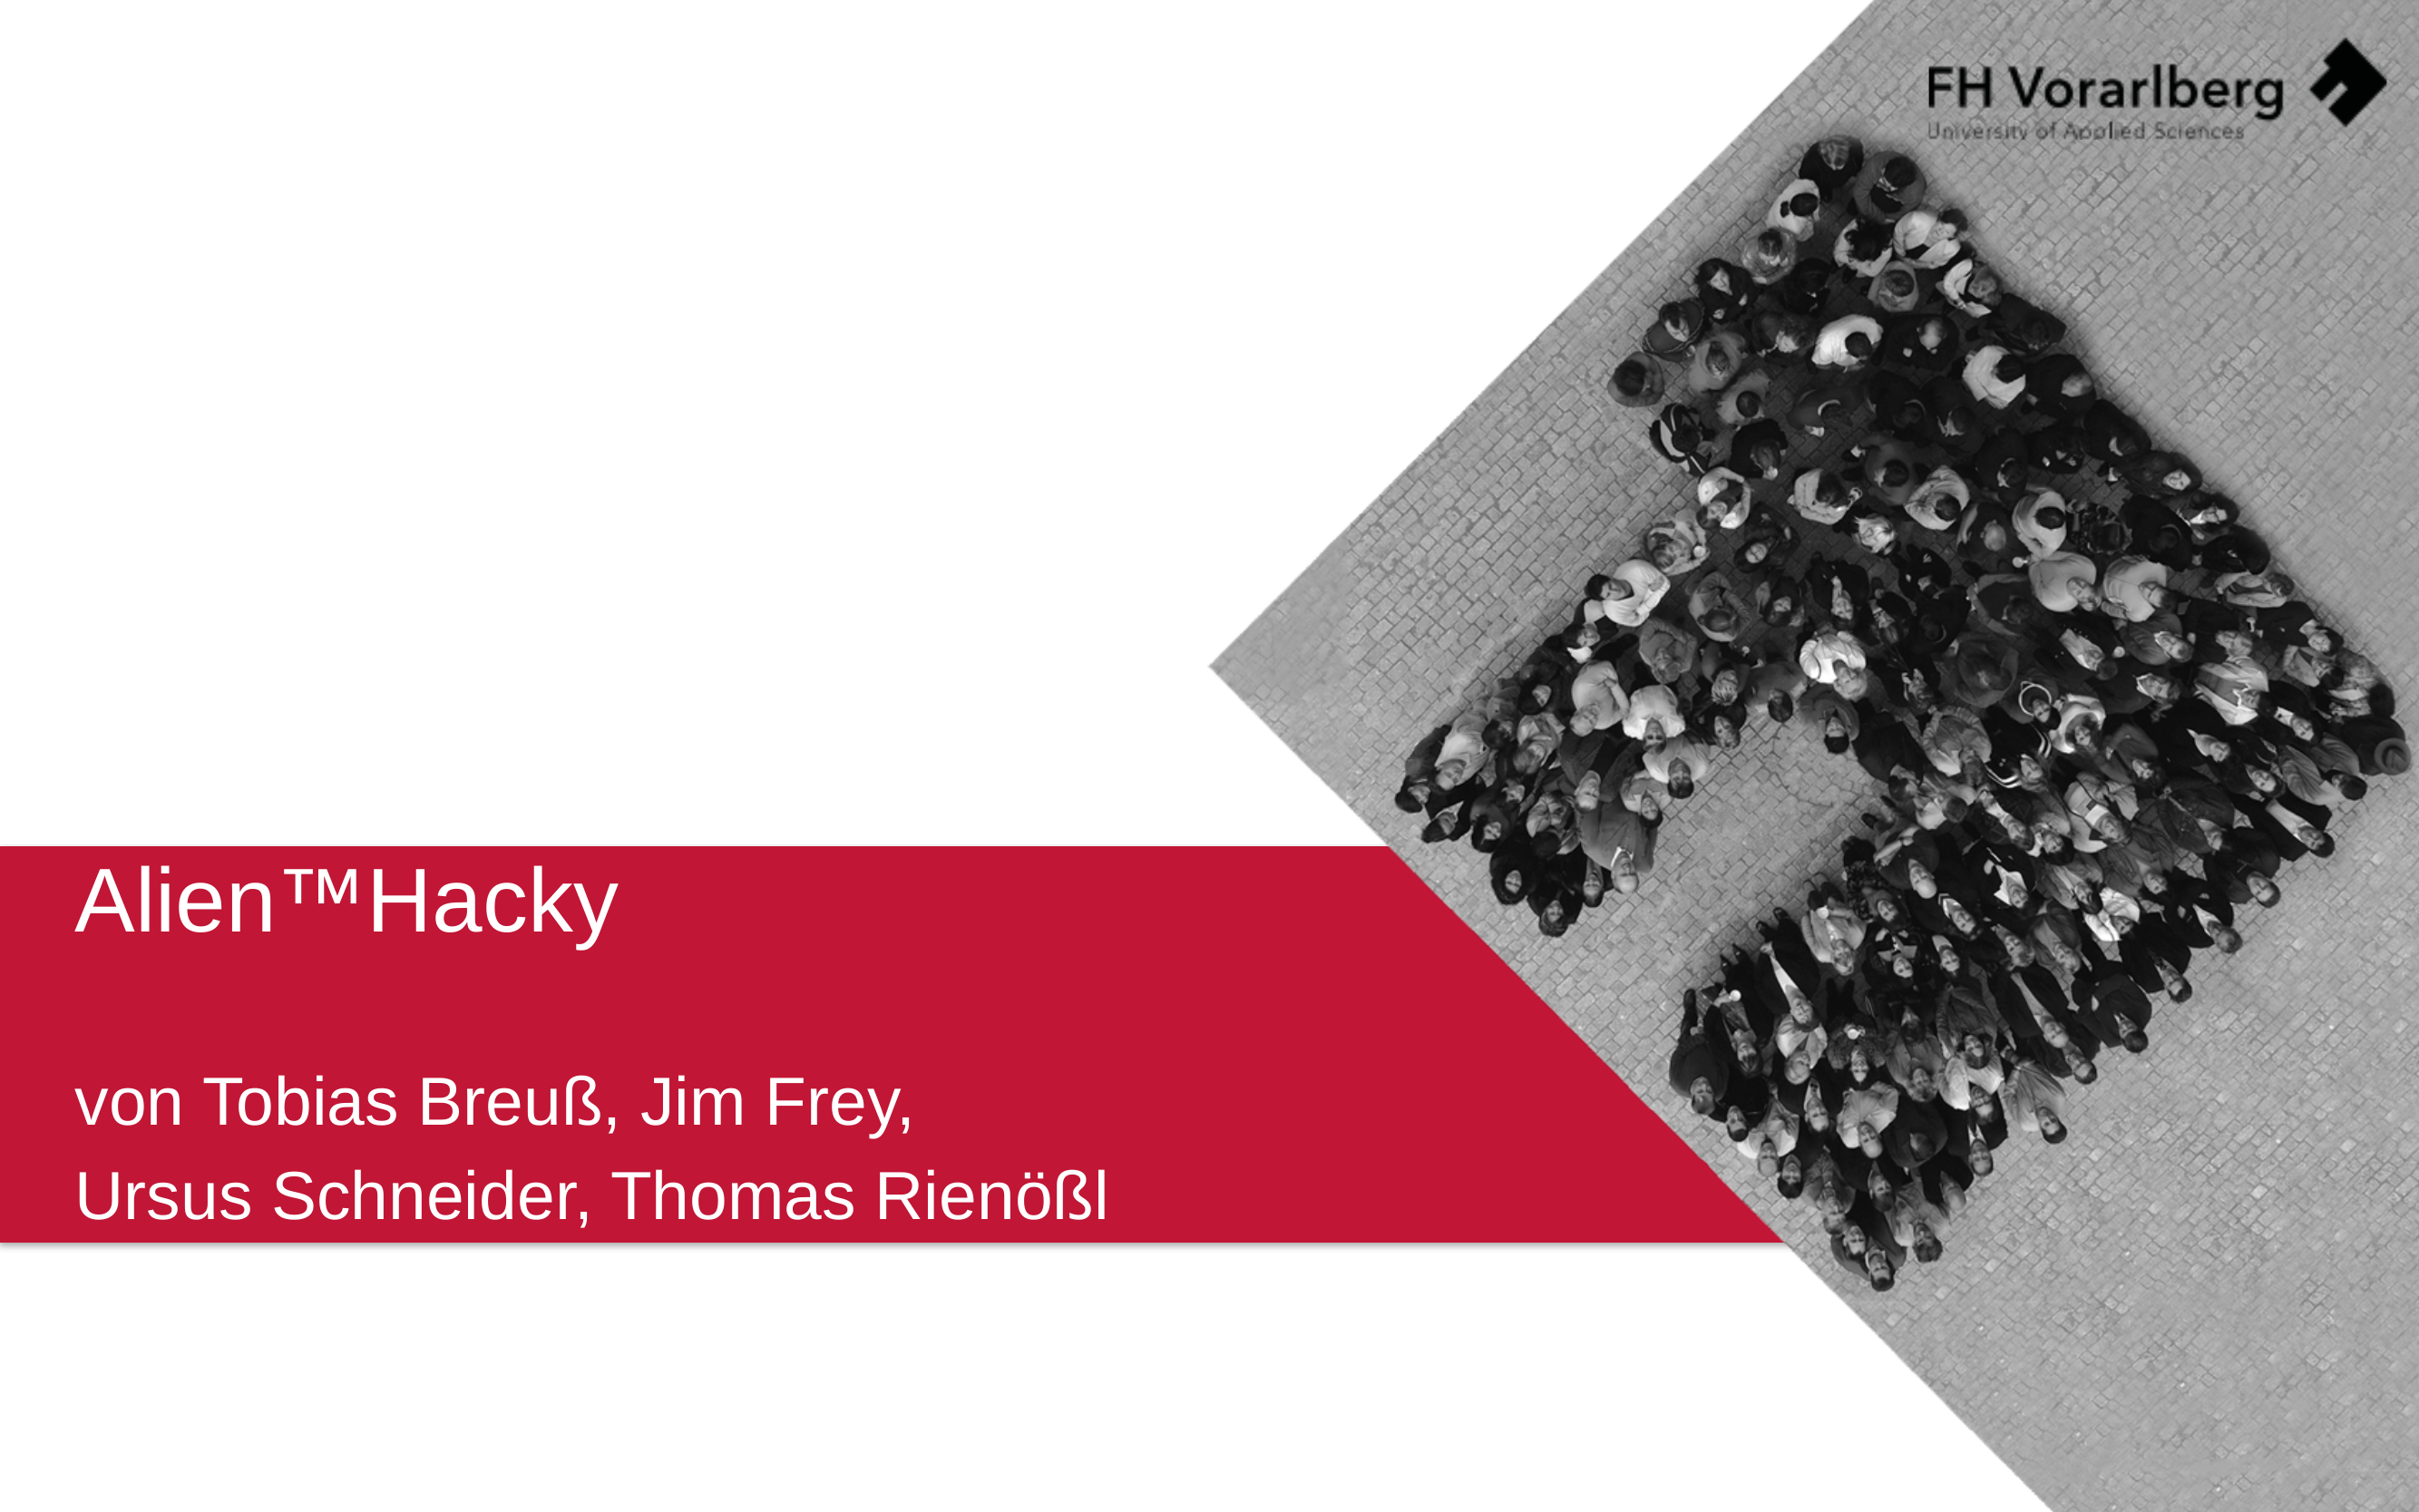

# Alien™Hacky von Tobias Breuß, Jim Frey, Ursus Schneider, Thomas Rienößl